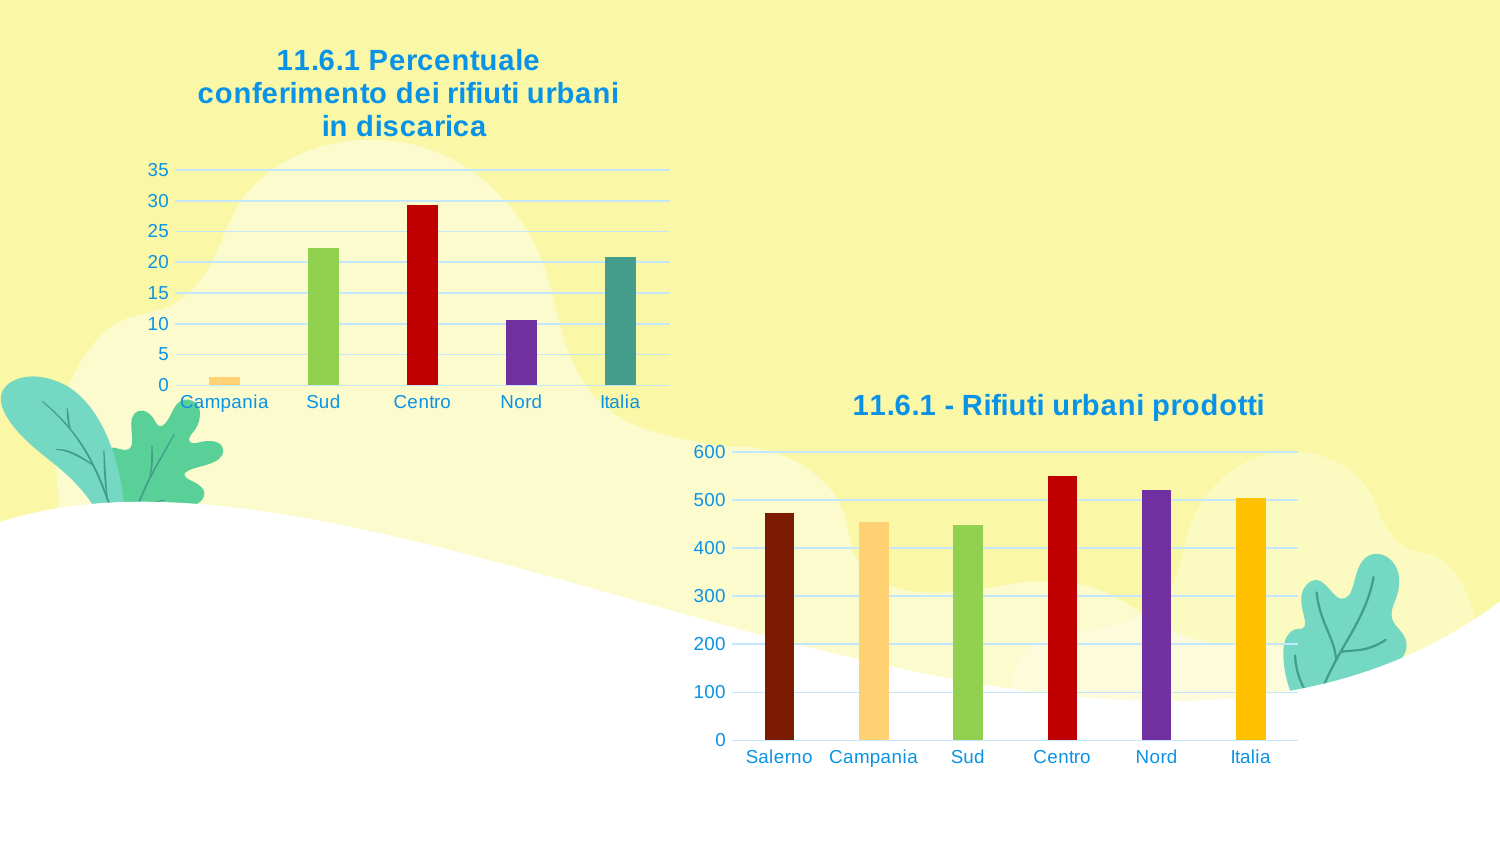

### Chart: 11.6.1 Percentuale conferimento dei rifiuti urbani in discarica

| Category |  |
|---|---|
| Campania | 1.3 |
| Sud | 22.4 |
| Centro | 29.3 |
| Nord | 10.6 |
| Italia | 20.9 |

### Chart: 11.6.1 - Rifiuti urbani prodotti

| Category |  |
|---|---|
| Salerno | 473.0 |
| Campania | 453.0 |
| Sud | 447.0 |
| Centro | 549.0 |
| Nord | 521.0 |
| Italia | 503.0 |